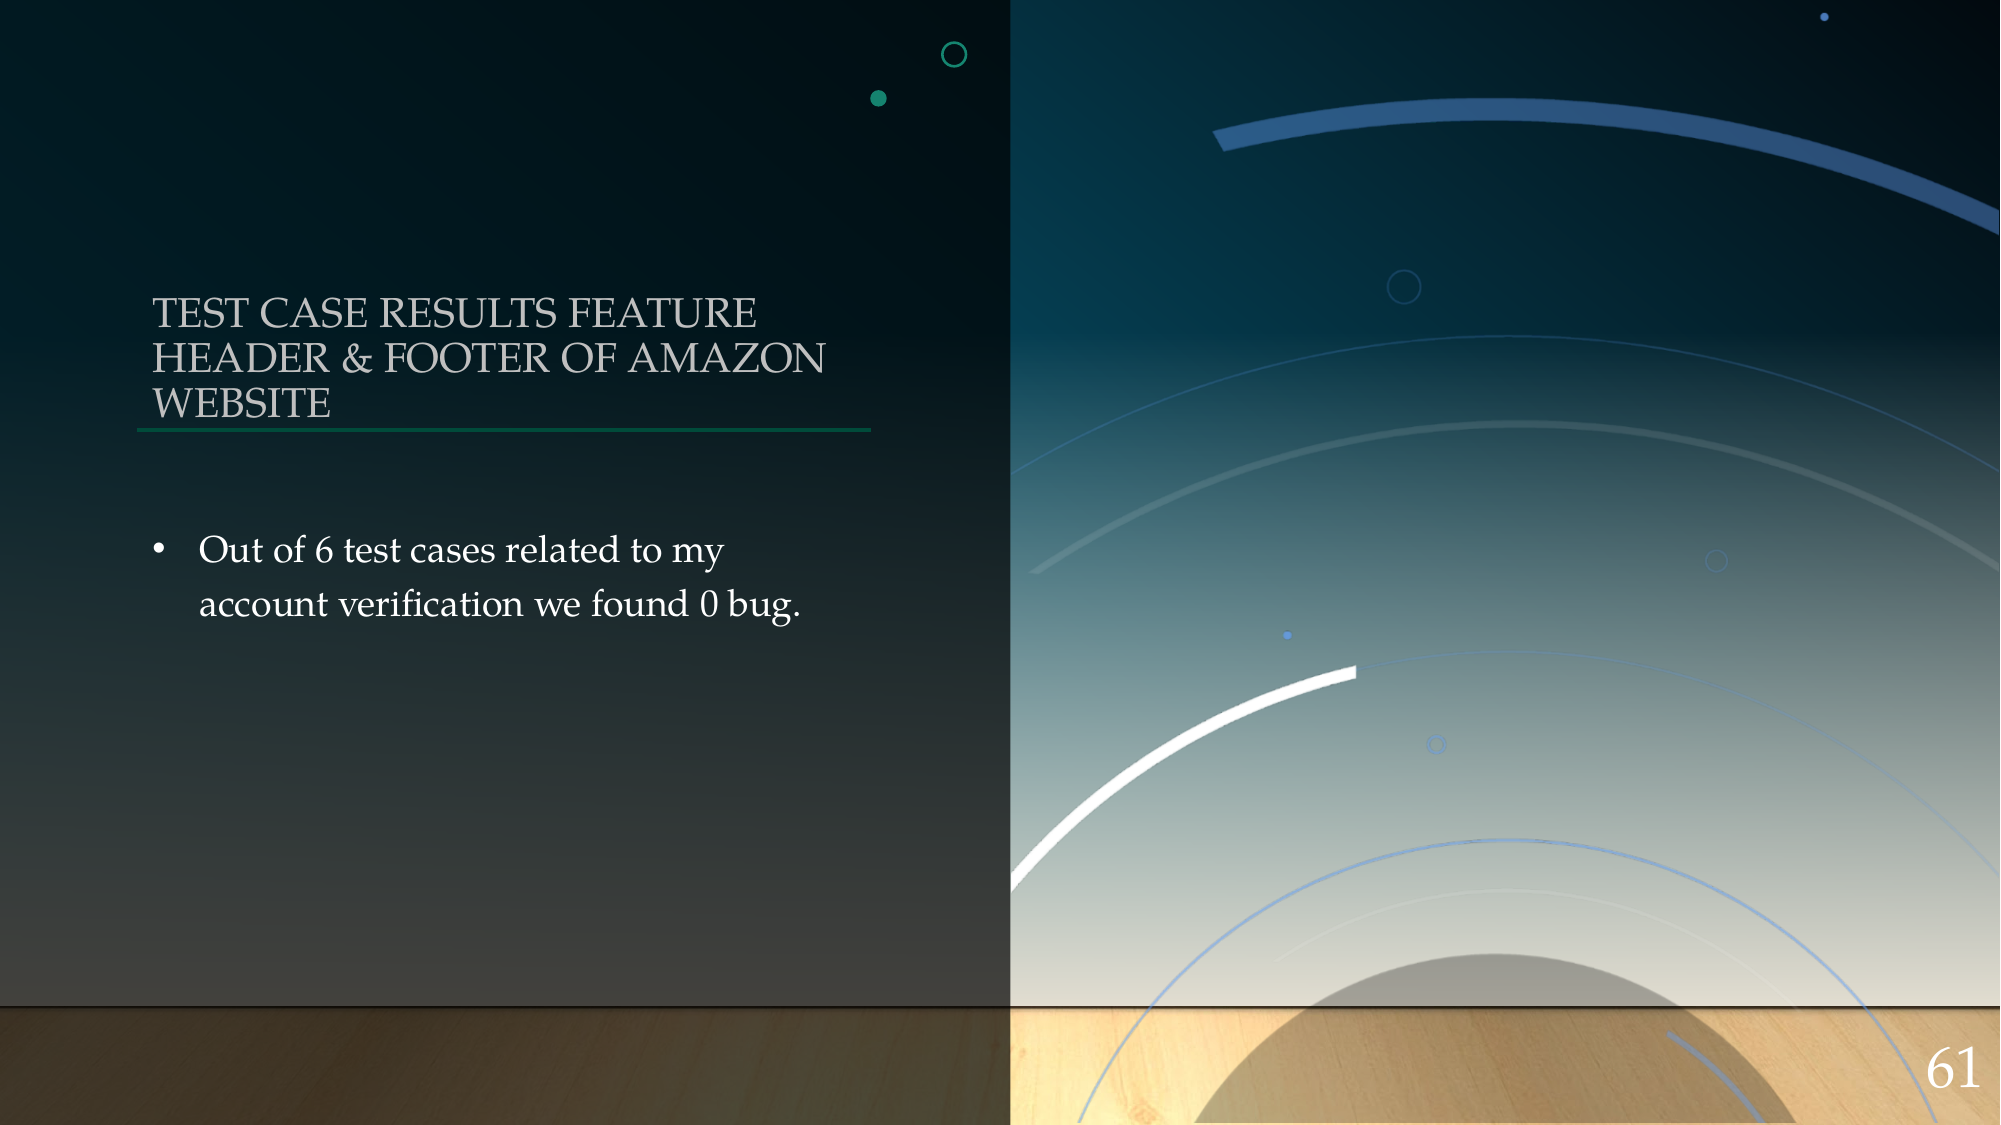

# TEST CASE RESULTS FEATURE HEADER & FOOTER OF AMAZON WEBSITE
Out of 6 test cases related to my account verification we found 0 bug.

61